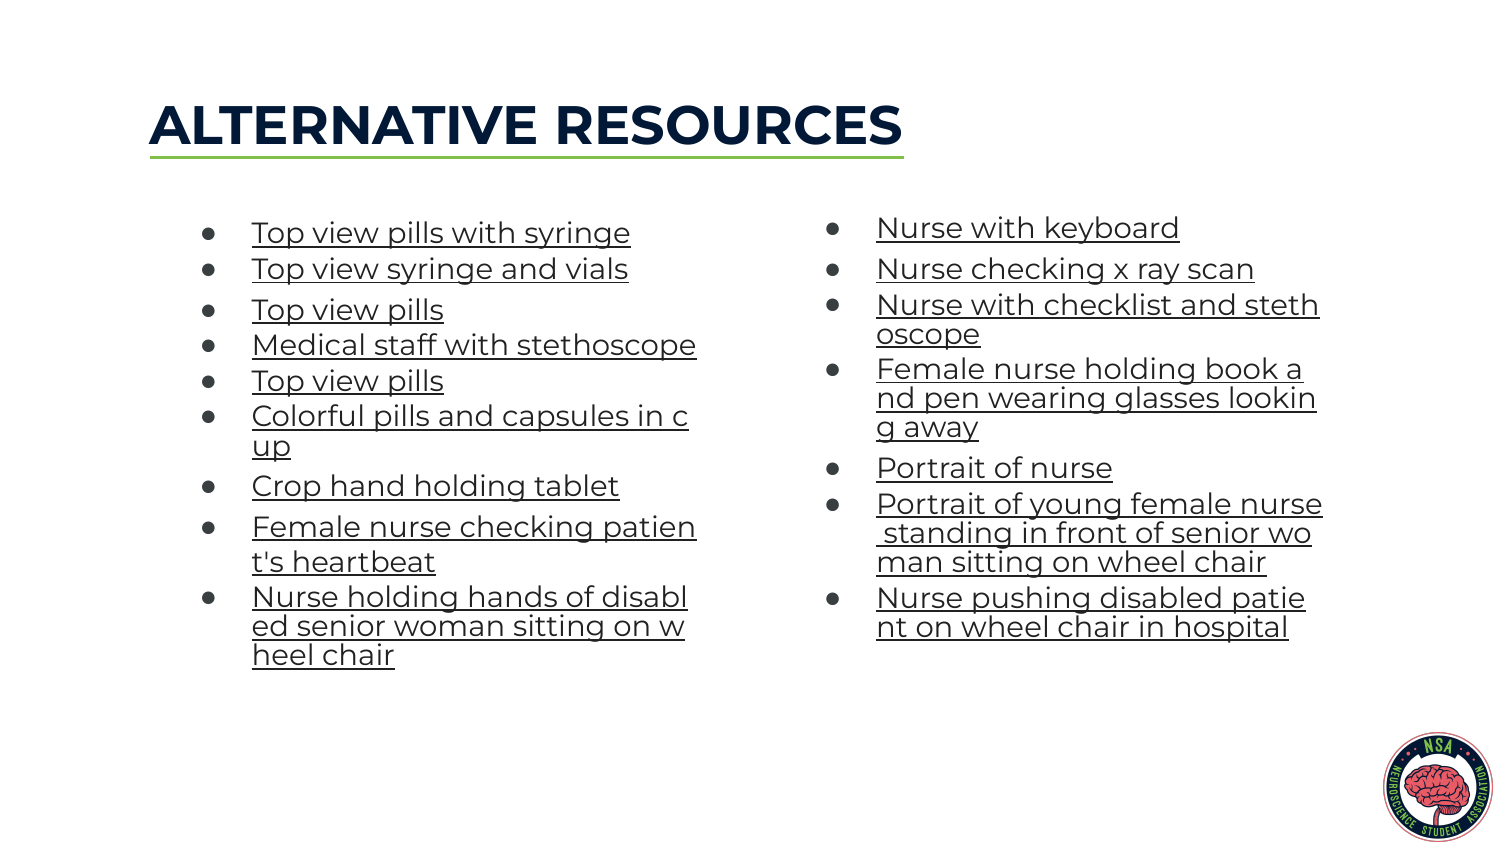

# ALTERNATIVE RESOURCES
Top view pills with syringe
Top view syringe and vials
Top view pills
Medical staff with stethoscope
Top view pills
Colorful pills and capsules in cup
Crop hand holding tablet
Female nurse checking patient's heartbeat
Nurse holding hands of disabled senior woman sitting on wheel chair
Nurse with keyboard
Nurse checking x ray scan
Nurse with checklist and stethoscope
Female nurse holding book and pen wearing glasses looking away
Portrait of nurse
Portrait of young female nurse standing in front of senior woman sitting on wheel chair
Nurse pushing disabled patient on wheel chair in hospital